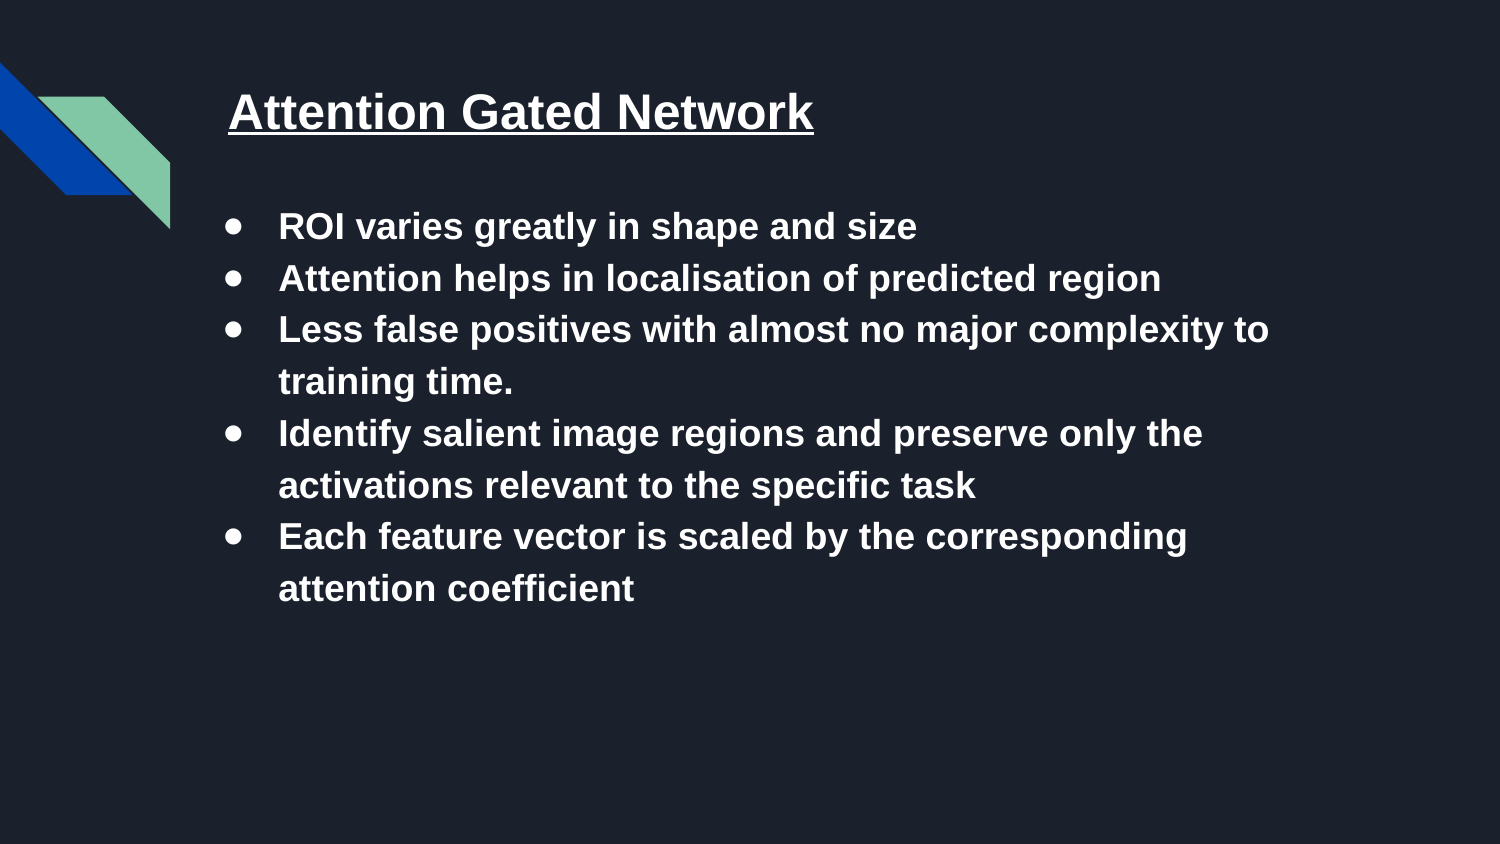

# Attention Gated Network
ROI varies greatly in shape and size
Attention helps in localisation of predicted region
Less false positives with almost no major complexity to training time.
Identify salient image regions and preserve only the activations relevant to the specific task
Each feature vector is scaled by the corresponding attention coefficient